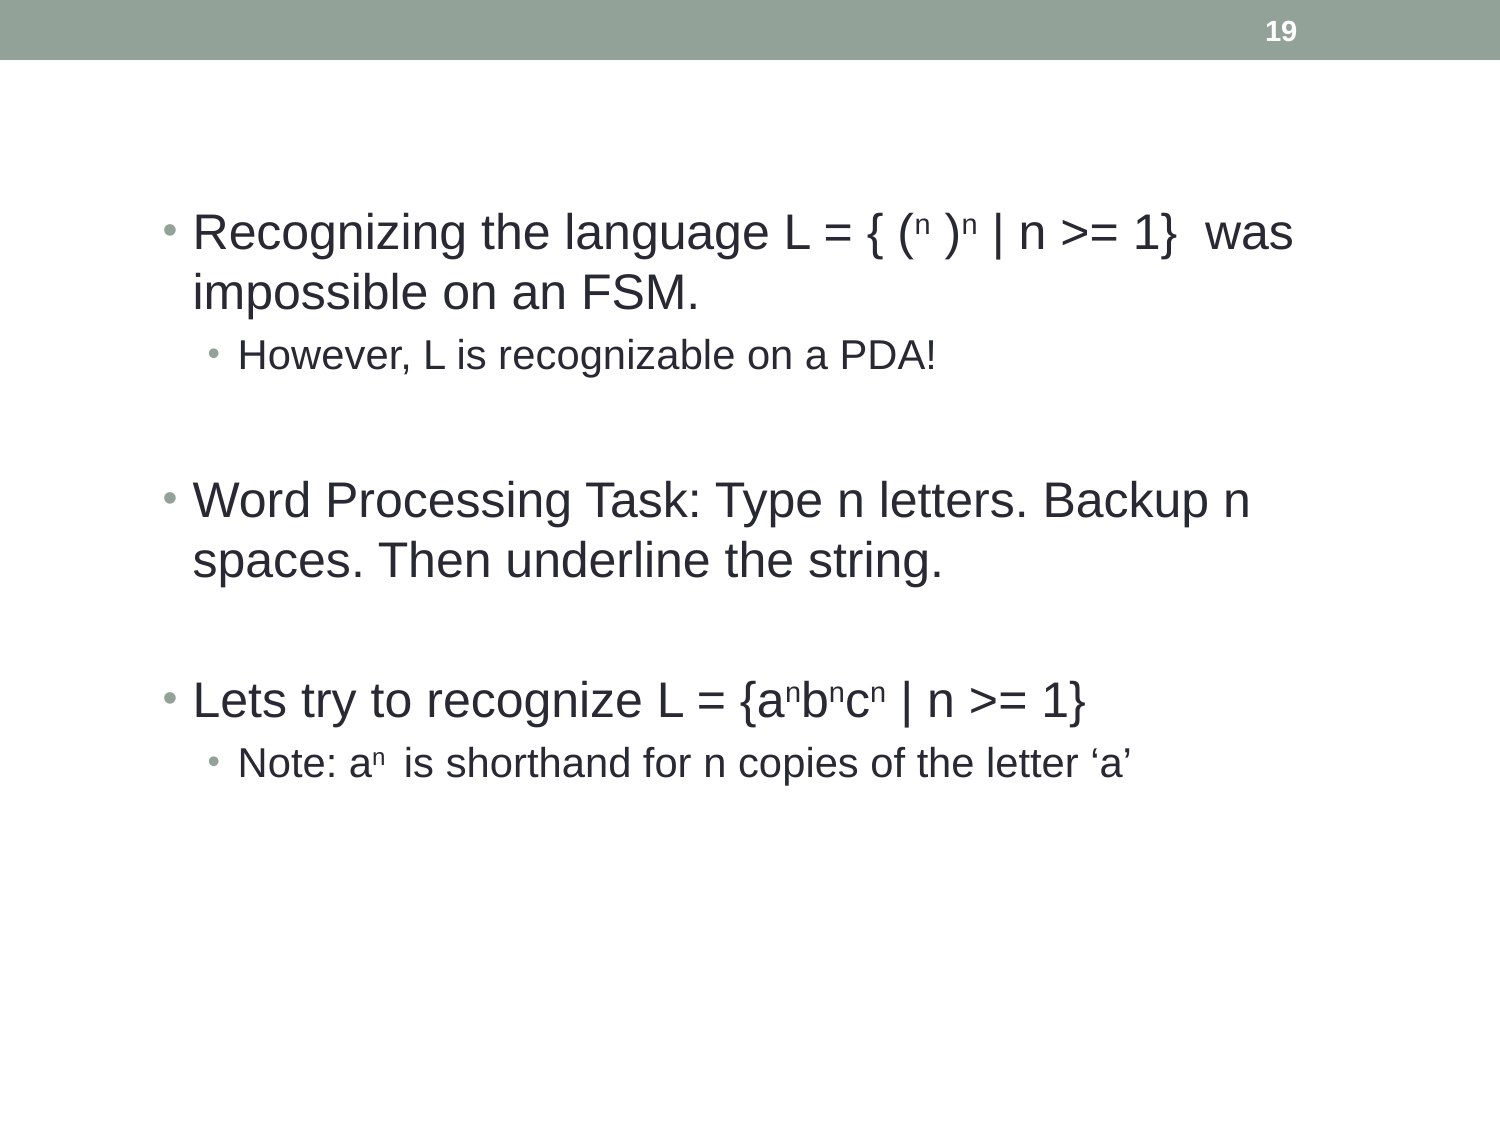

19
Recognizing the language L = { (n )n | n >= 1}  was impossible on an FSM.
However, L is recognizable on a PDA!

Word Processing Task: Type n letters. Backup n spaces. Then underline the string.

Lets try to recognize L = {anbncn | n >= 1}
Note: an  is shorthand for n copies of the letter ‘a’